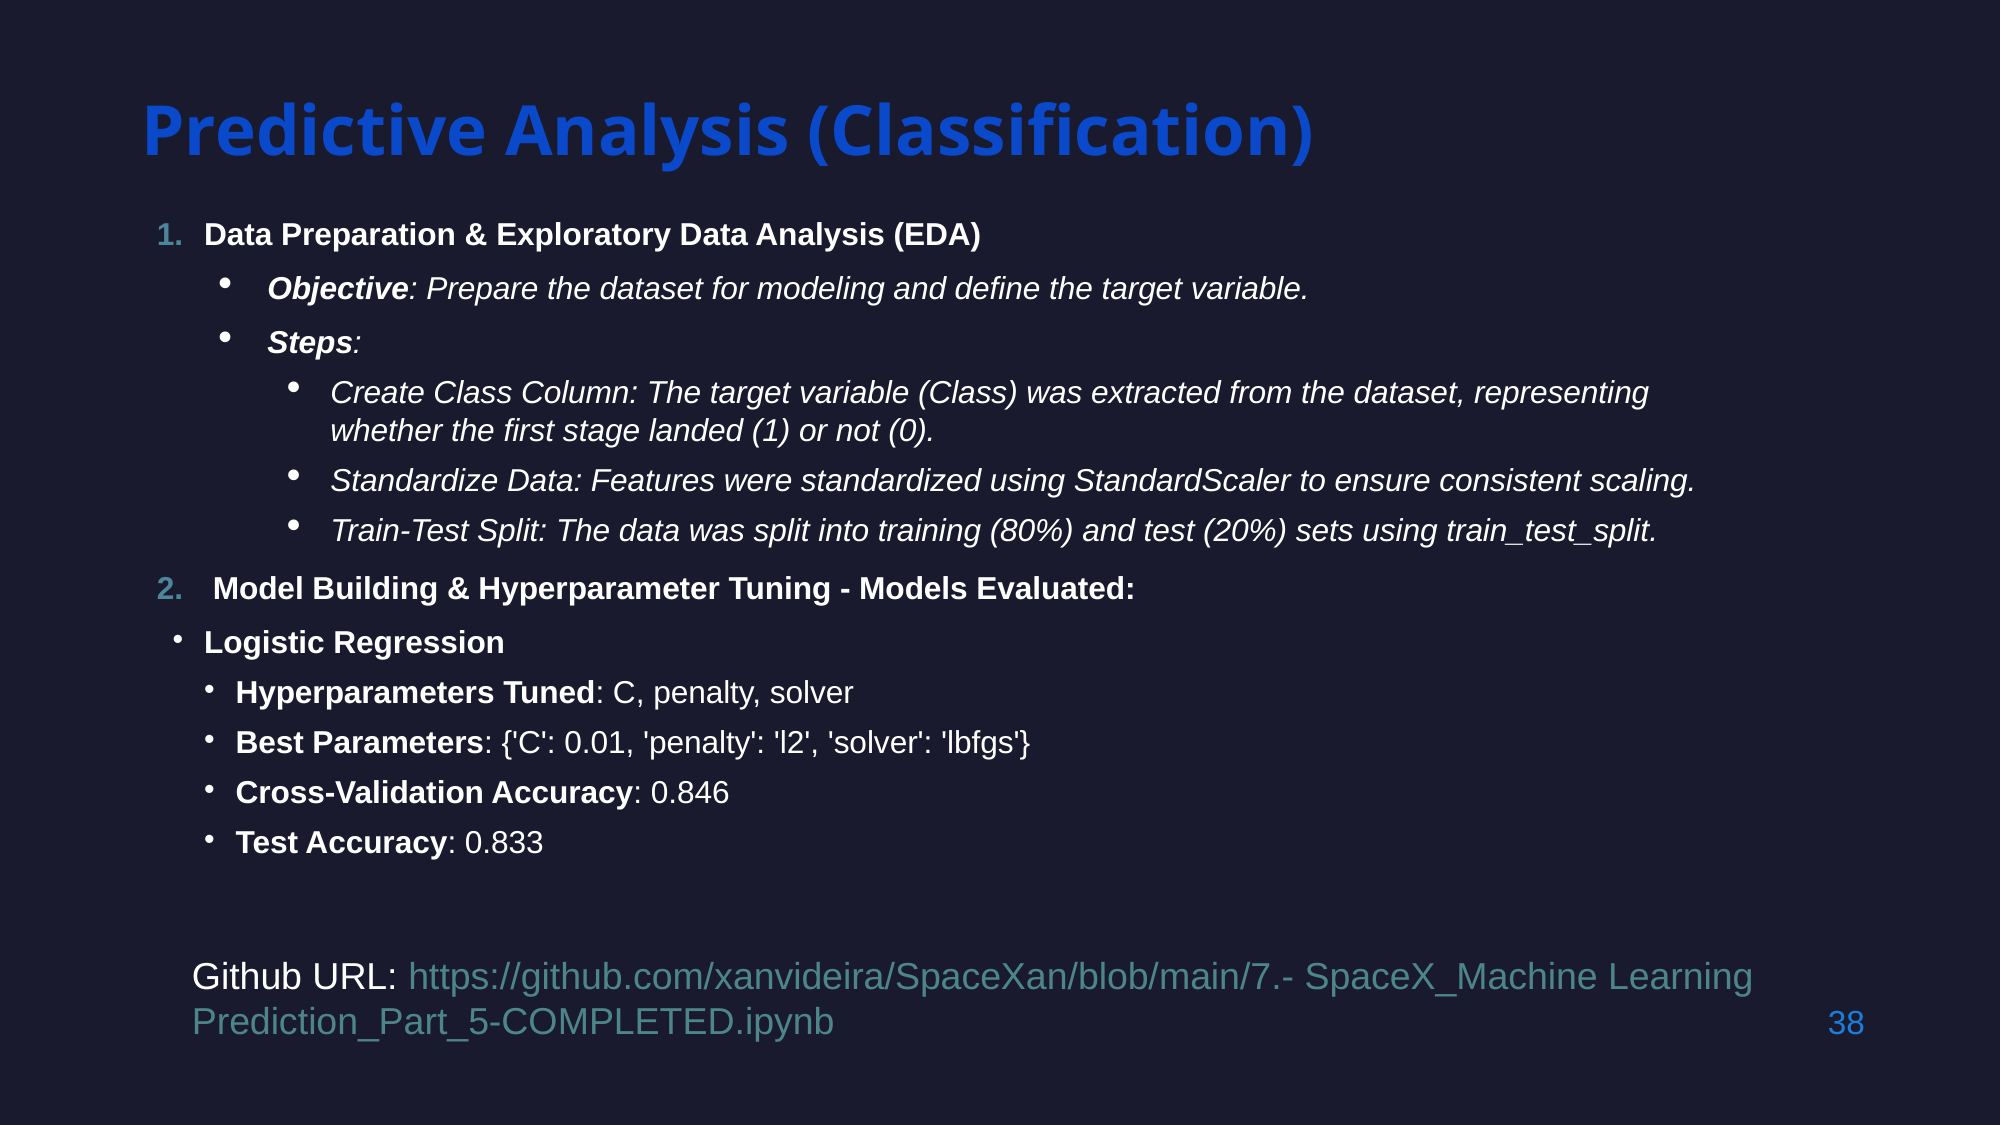

Predictive Analysis (Classification)
# Data Preparation & Exploratory Data Analysis (EDA)
Objective: Prepare the dataset for modeling and define the target variable.
Steps:
Create Class Column: The target variable (Class) was extracted from the dataset, representing whether the first stage landed (1) or not (0).
Standardize Data: Features were standardized using StandardScaler to ensure consistent scaling.
Train-Test Split: The data was split into training (80%) and test (20%) sets using train_test_split.
 Model Building & Hyperparameter Tuning - Models Evaluated:
Logistic Regression
Hyperparameters Tuned: C, penalty, solver
Best Parameters: {'C': 0.01, 'penalty': 'l2', 'solver': 'lbfgs'}
Cross-Validation Accuracy: 0.846
Test Accuracy: 0.833
Github URL: https://github.com/xanvideira/SpaceXan/blob/main/7.- SpaceX_Machine Learning Prediction_Part_5-COMPLETED.ipynb
38